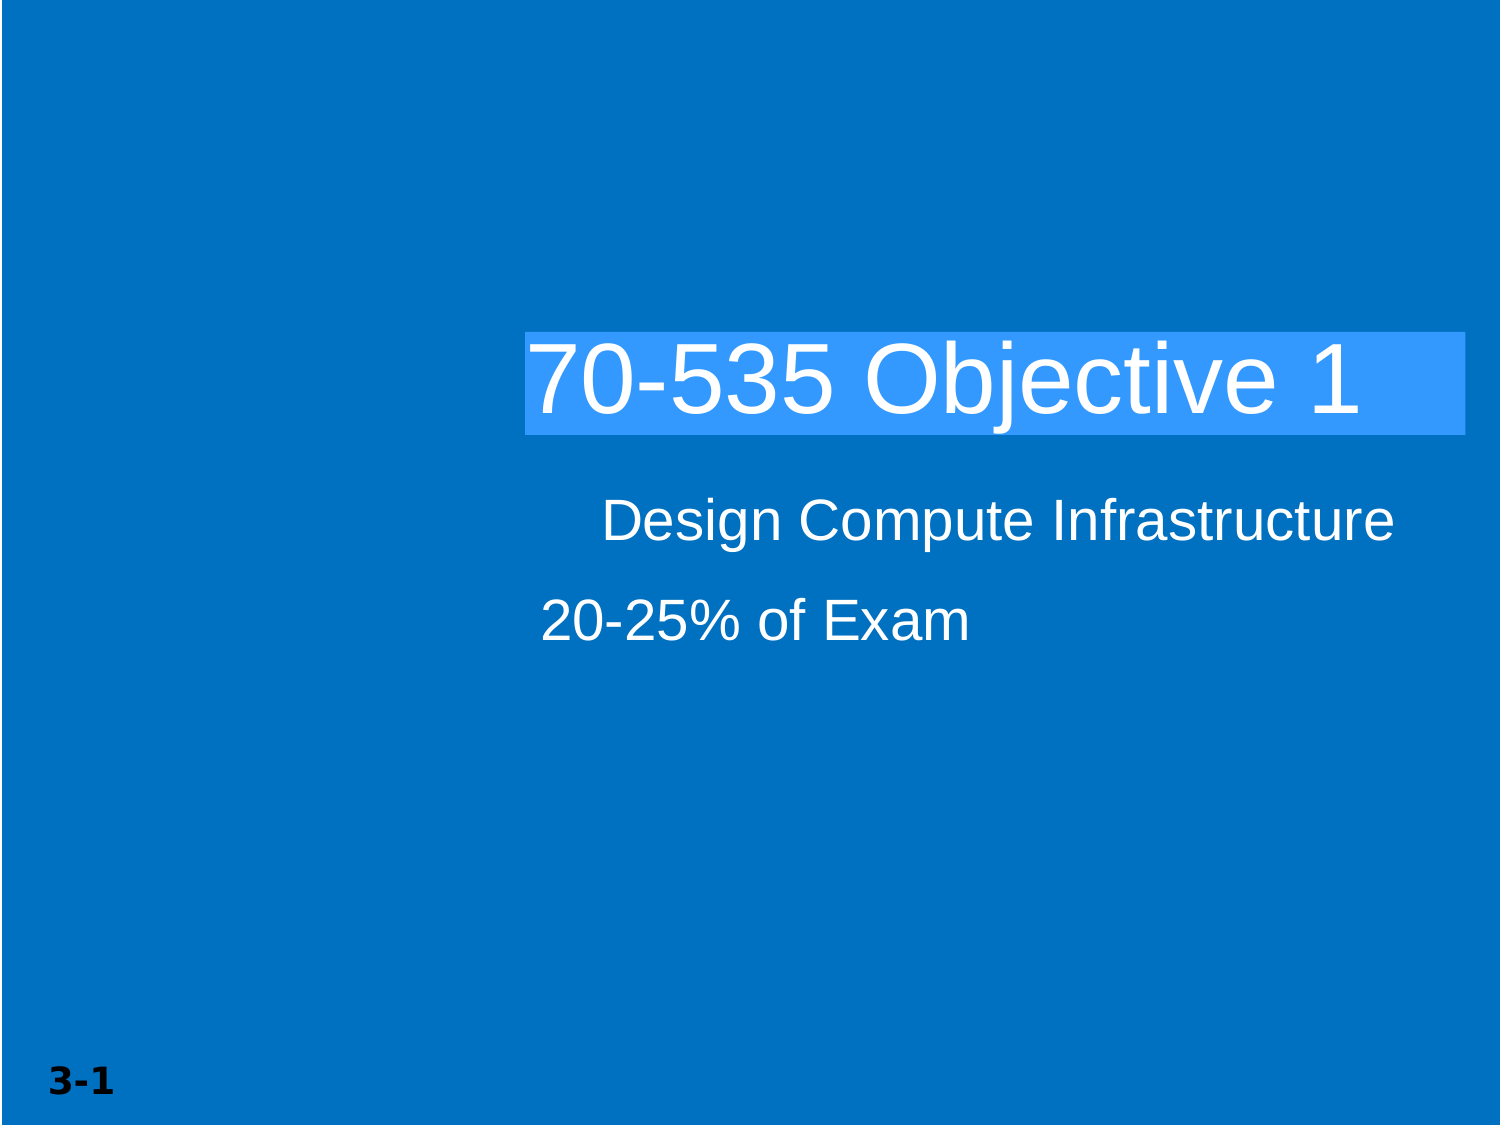

# 70-535 Objective 1
Design Compute Infrastructure
20-25% of Exam
3-1